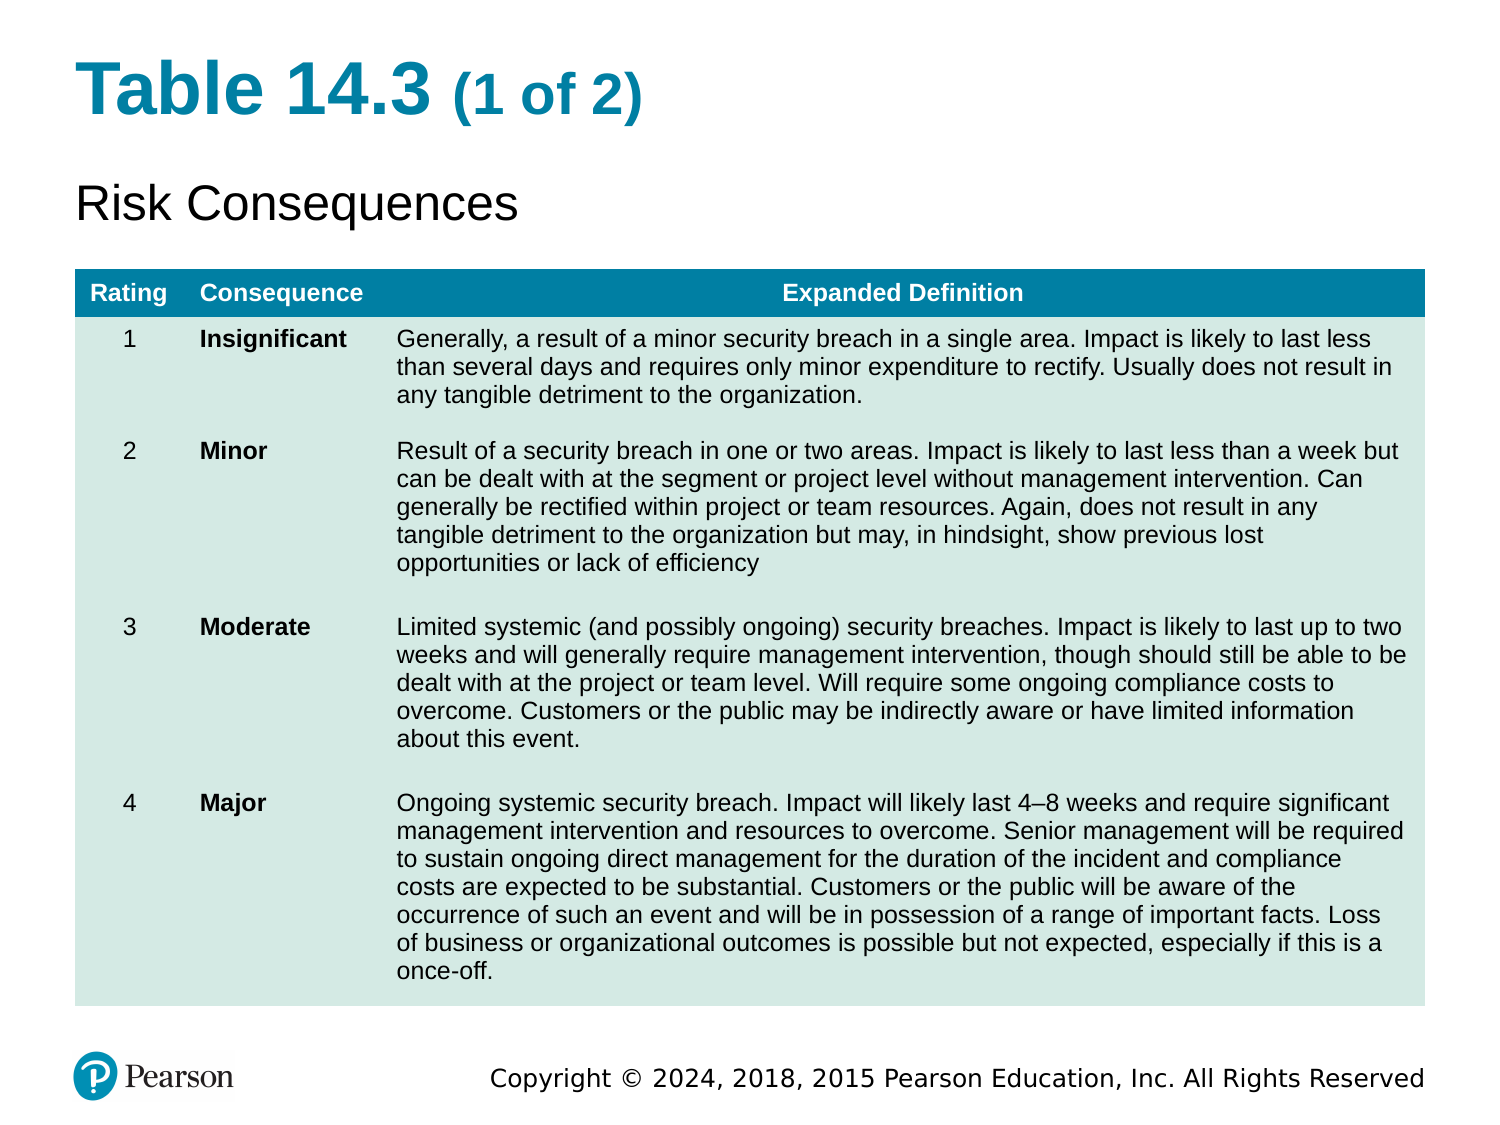

# Table 14.3 (1 of 2)
Risk Consequences
| Rating | Consequence | Expanded Definition |
| --- | --- | --- |
| 1 | Insignificant | Generally, a result of a minor security breach in a single area. Impact is likely to last less than several days and requires only minor expenditure to rectify. Usually does not result in any tangible detriment to the organization. |
| 2 | Minor | Result of a security breach in one or two areas. Impact is likely to last less than a week but can be dealt with at the segment or project level without management intervention. Can generally be rectified within project or team resources. Again, does not result in any tangible detriment to the organization but may, in hindsight, show previous lost opportunities or lack of efficiency |
| 3 | Moderate | Limited systemic (and possibly ongoing) security breaches. Impact is likely to last up to two weeks and will generally require management intervention, though should still be able to be dealt with at the project or team level. Will require some ongoing compliance costs to overcome. Customers or the public may be indirectly aware or have limited information about this event. |
| 4 | Major | Ongoing systemic security breach. Impact will likely last 4–8 weeks and require significant management intervention and resources to overcome. Senior management will be required to sustain ongoing direct management for the duration of the incident and compliance costs are expected to be substantial. Customers or the public will be aware of the occurrence of such an event and will be in possession of a range of important facts. Loss of business or organizational outcomes is possible but not expected, especially if this is a once-off. |